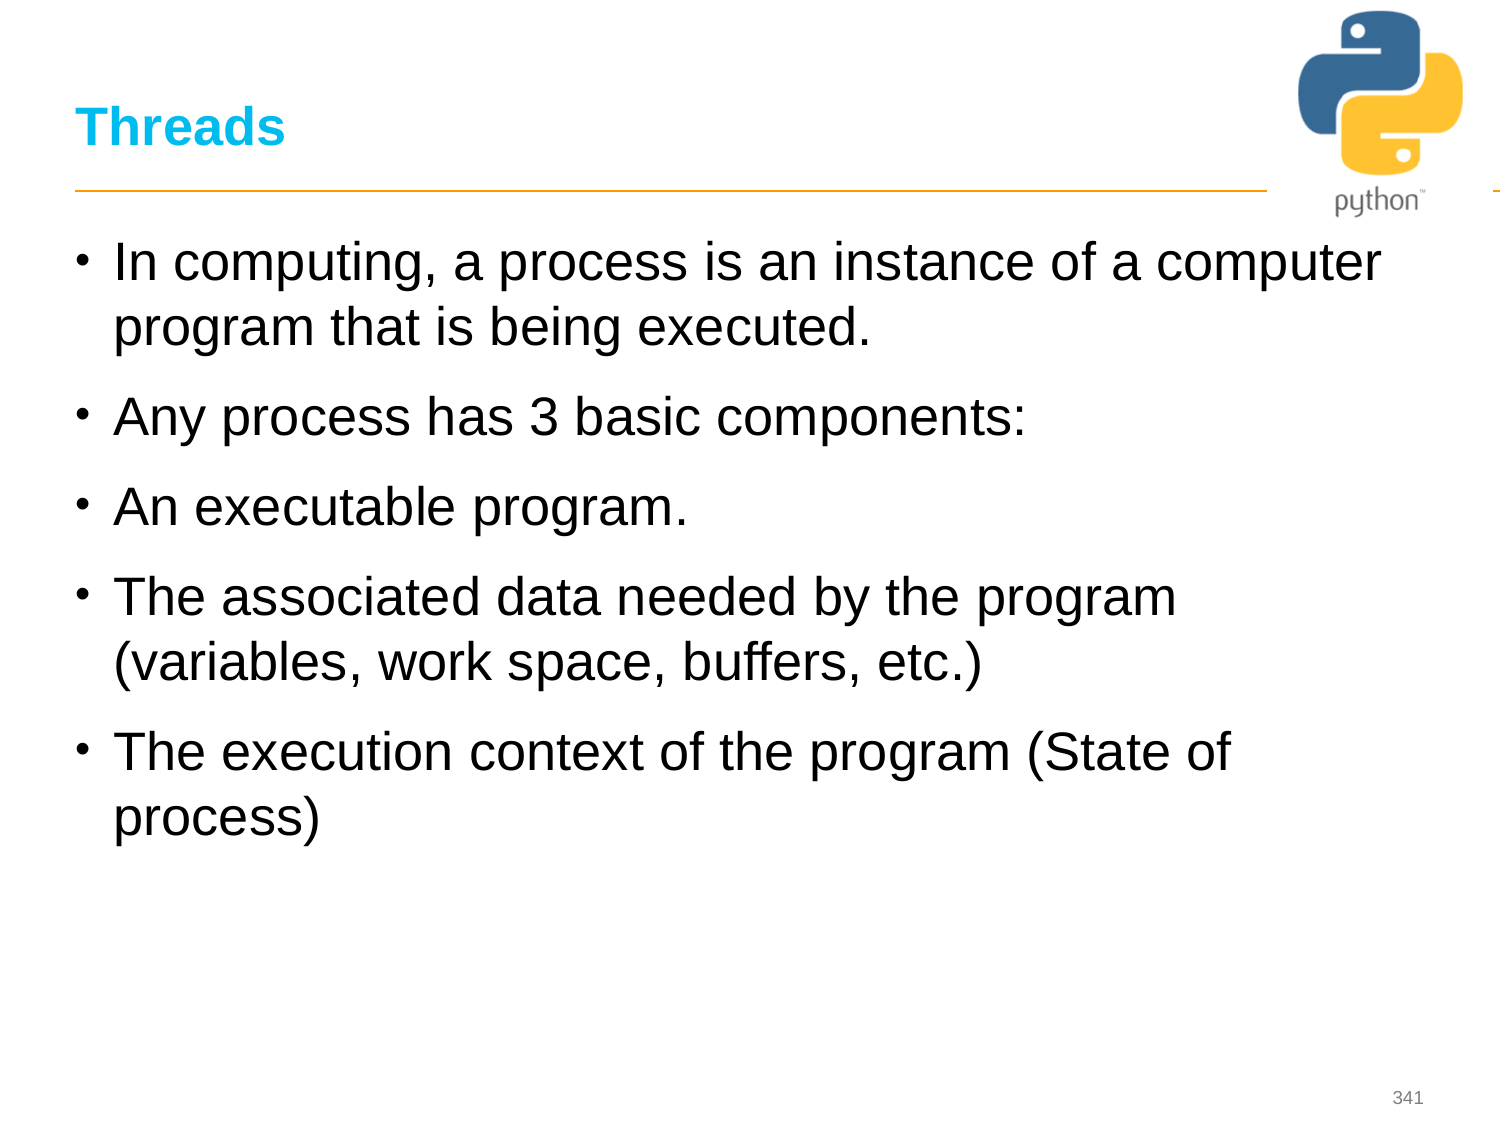

# Threads
In computing, a process is an instance of a computer program that is being executed.
Any process has 3 basic components:
An executable program.
The associated data needed by the program (variables, work space, buffers, etc.)
The execution context of the program (State of process)